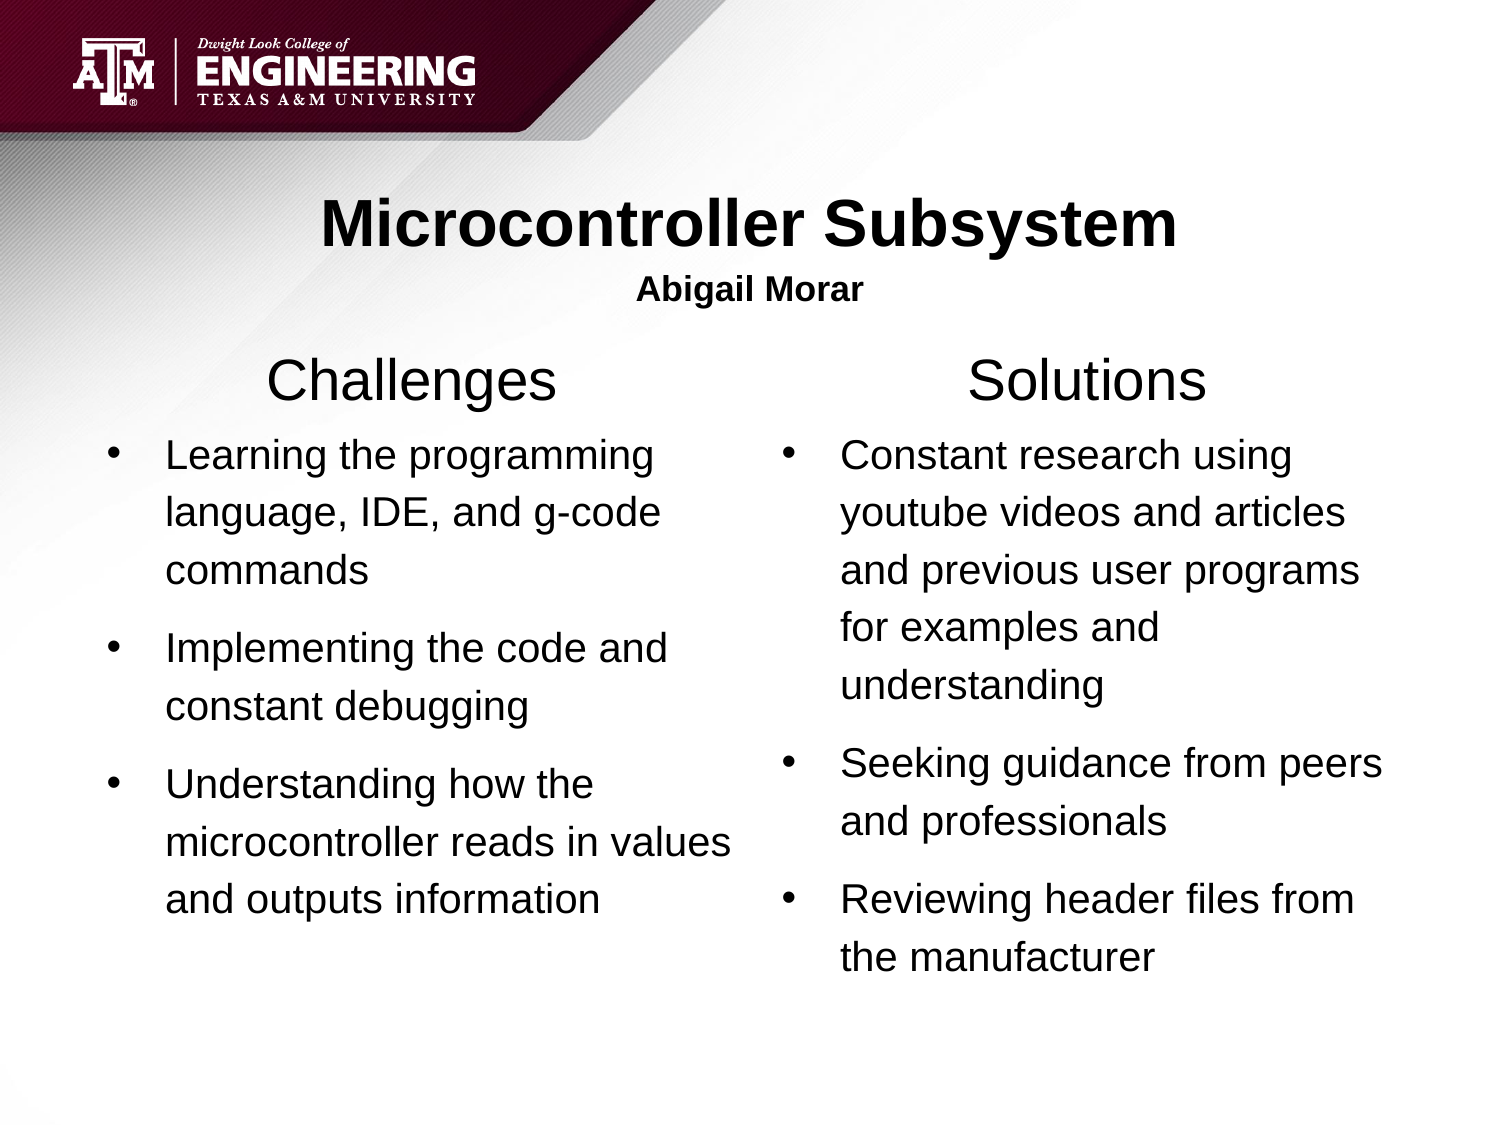

Microcontroller Subsystem
Abigail Morar
Challenges
Learning the programming language, IDE, and g-code commands
Implementing the code and constant debugging
Understanding how the microcontroller reads in values and outputs information
Solutions
Constant research using youtube videos and articles and previous user programs for examples and understanding
Seeking guidance from peers and professionals
Reviewing header files from the manufacturer